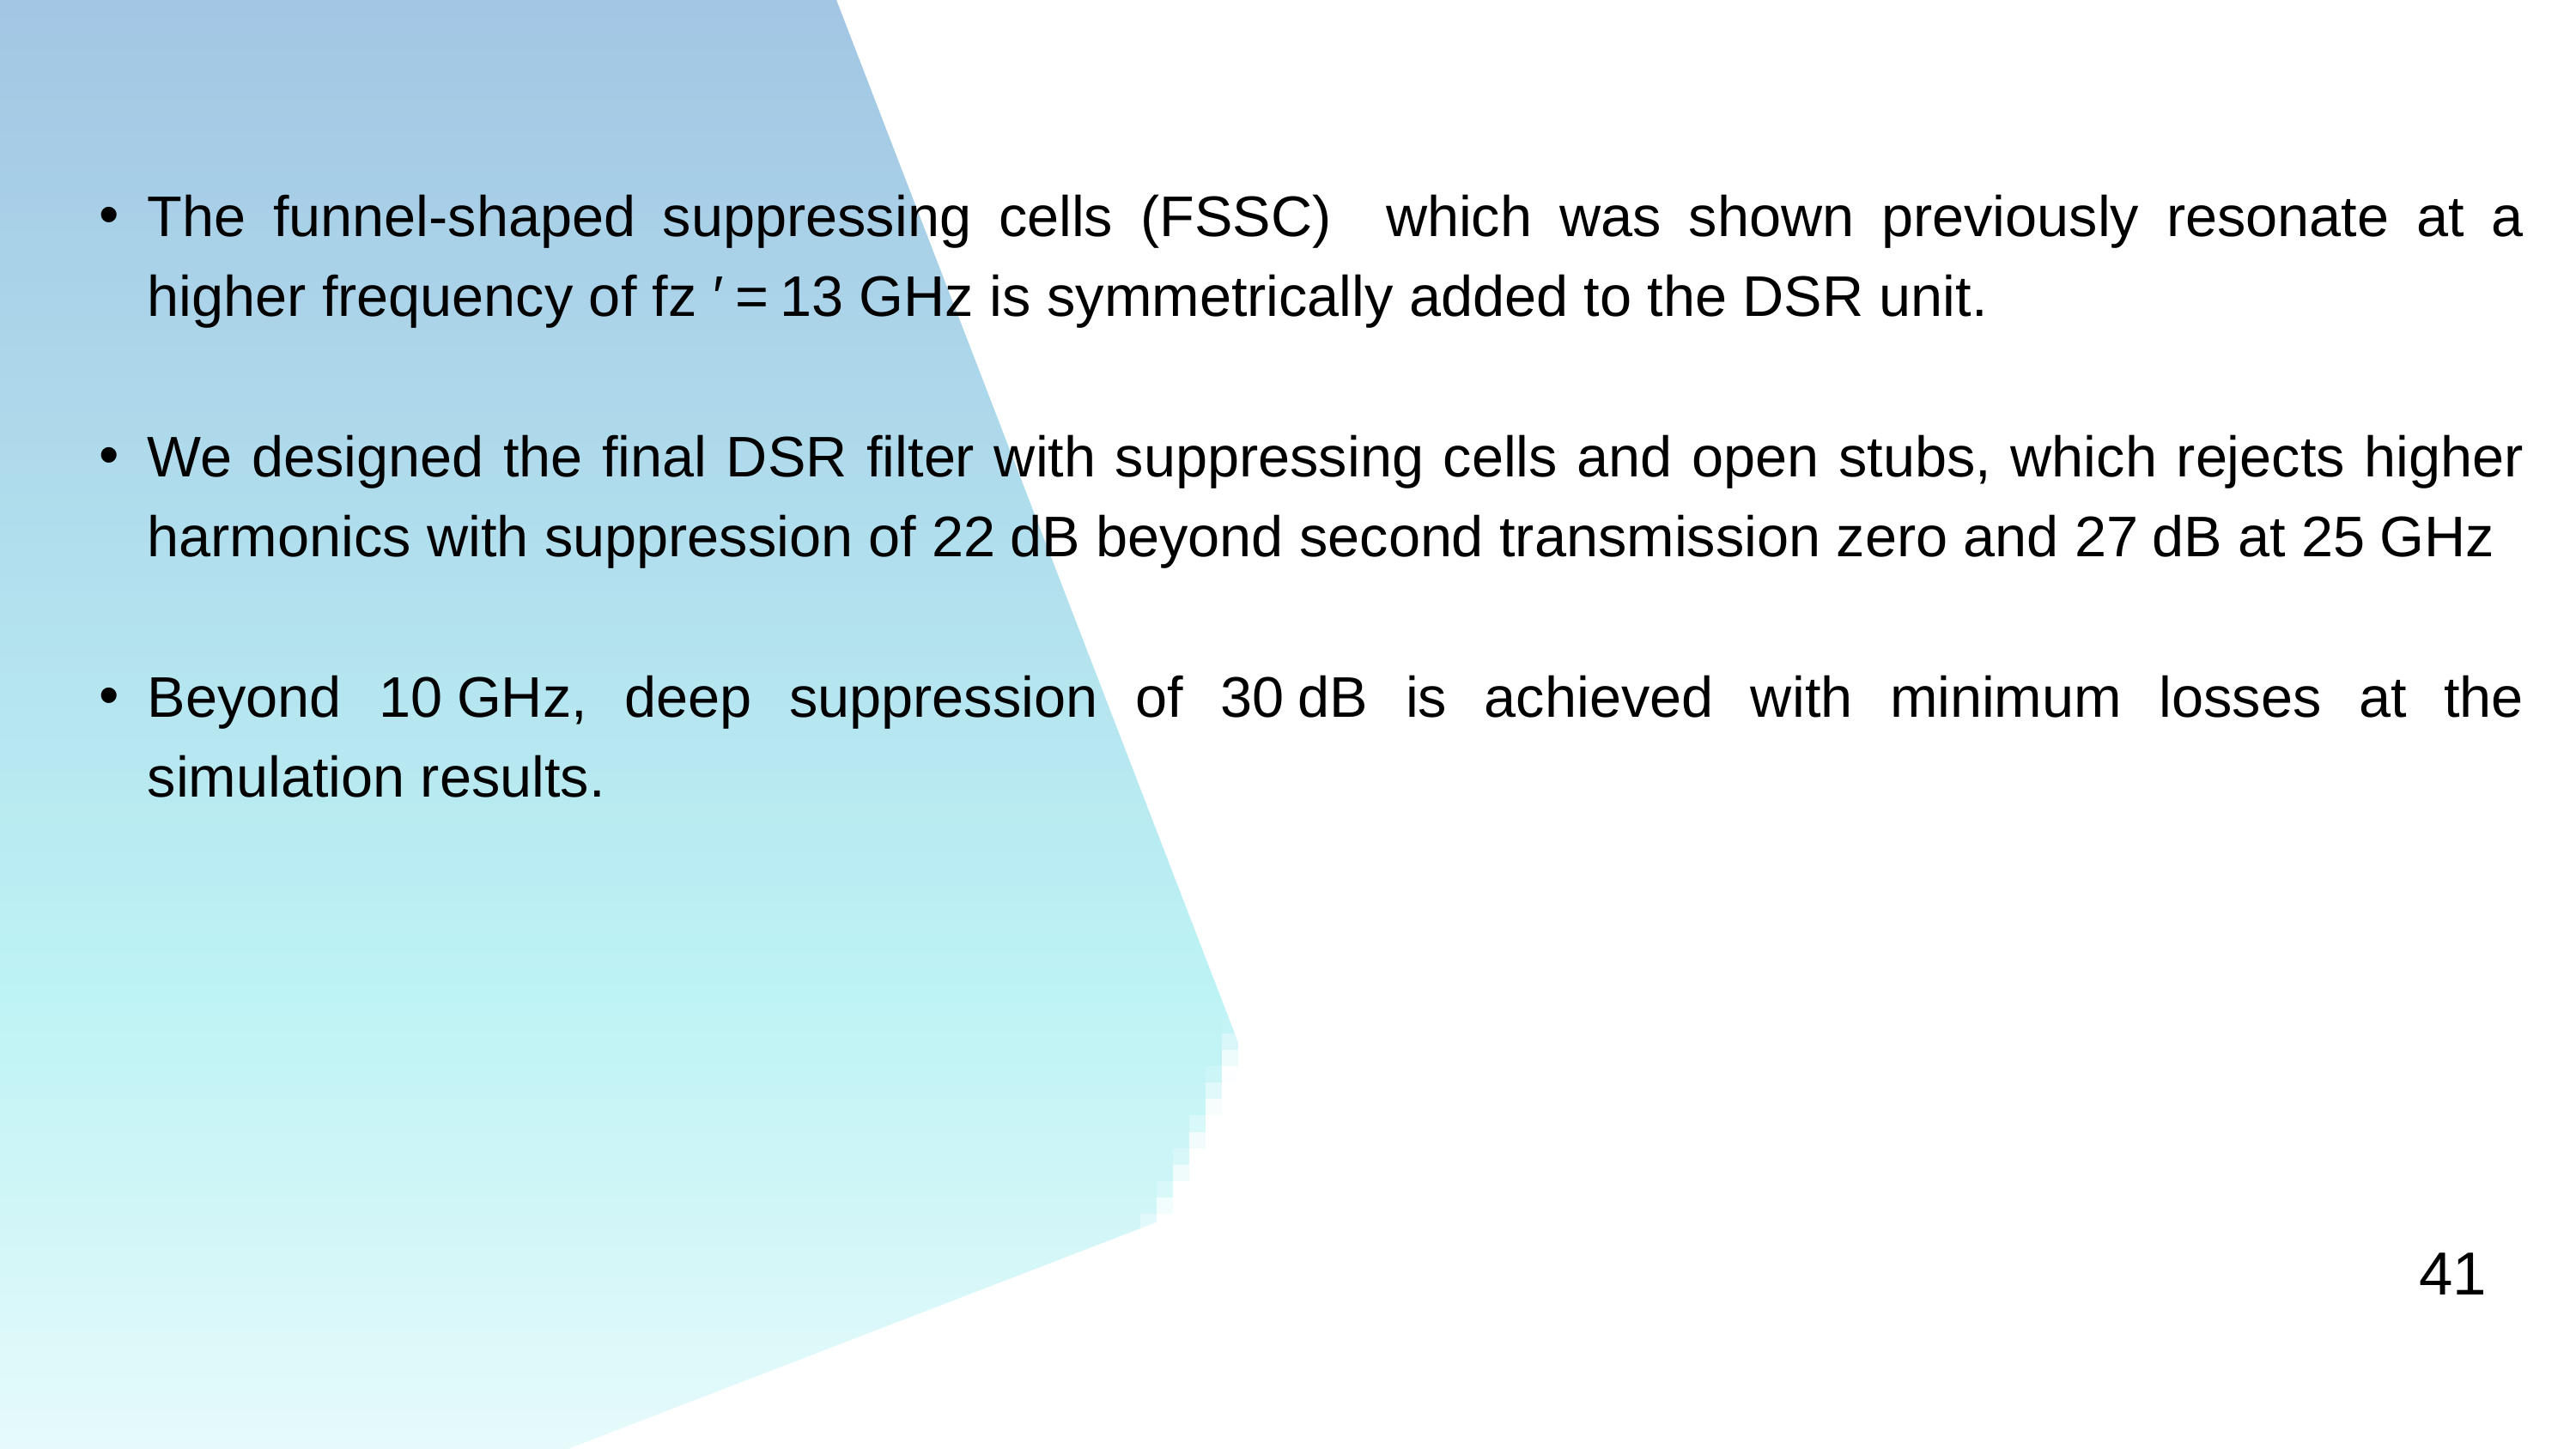

The funnel-shaped suppressing cells (FSSC)  which was shown previously resonate at a higher frequency of fz ′ = 13 GHz is symmetrically added to the DSR unit.

We designed the final DSR filter with suppressing cells and open stubs, which rejects higher harmonics with suppression of 22 dB beyond second transmission zero and 27 dB at 25 GHz

Beyond 10 GHz, deep suppression of 30 dB is achieved with minimum losses at the simulation results.

41